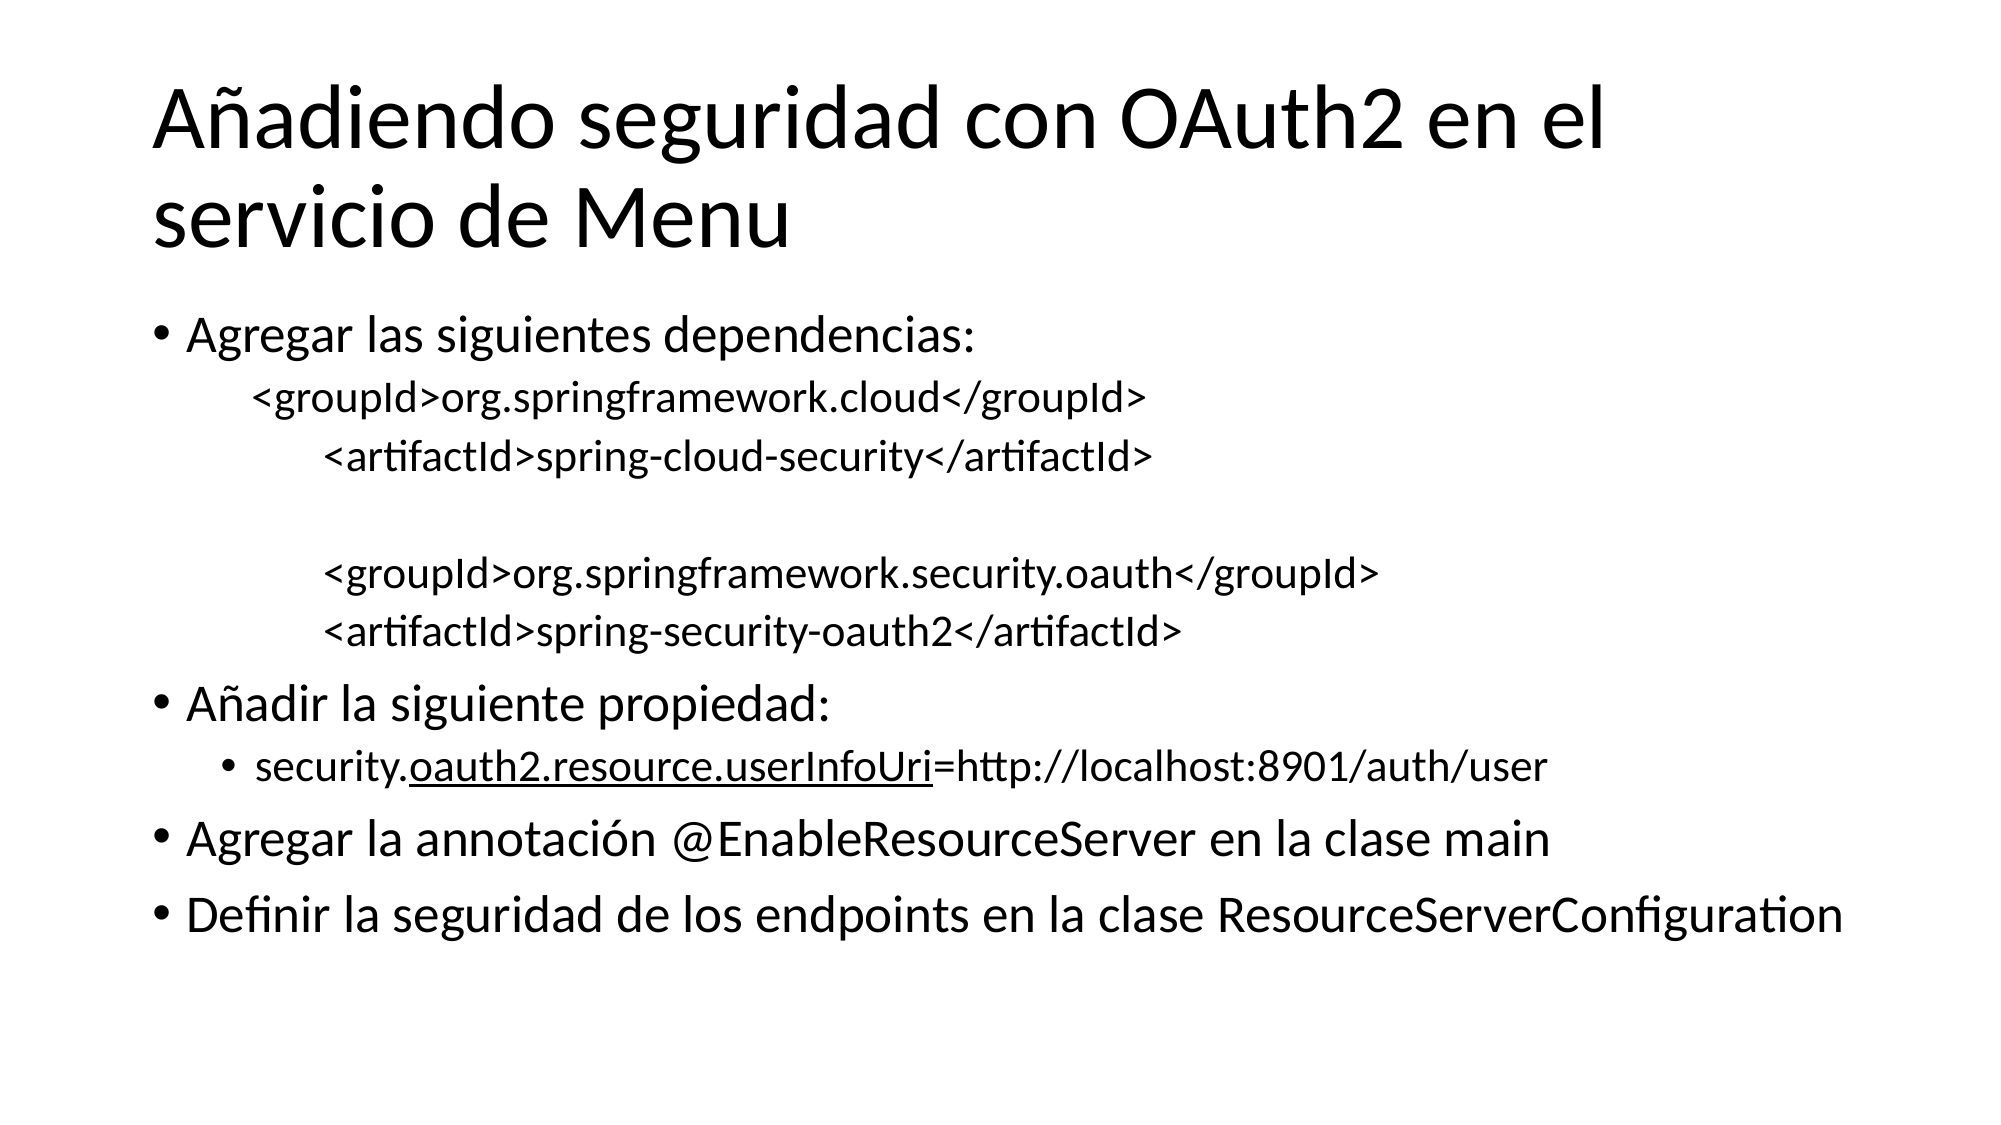

# Añadiendo seguridad con OAuth2 en el servicio de Menu
Agregar las siguientes dependencias:
	   <groupId>org.springframework.cloud</groupId>
          <artifactId>spring-cloud-security</artifactId>

          <groupId>org.springframework.security.oauth</groupId>
          <artifactId>spring-security-oauth2</artifactId>
Añadir la siguiente propiedad:
security.oauth2.resource.userInfoUri=http://localhost:8901/auth/user
Agregar la annotación @EnableResourceServer en la clase main
Definir la seguridad de los endpoints en la clase ResourceServerConfiguration